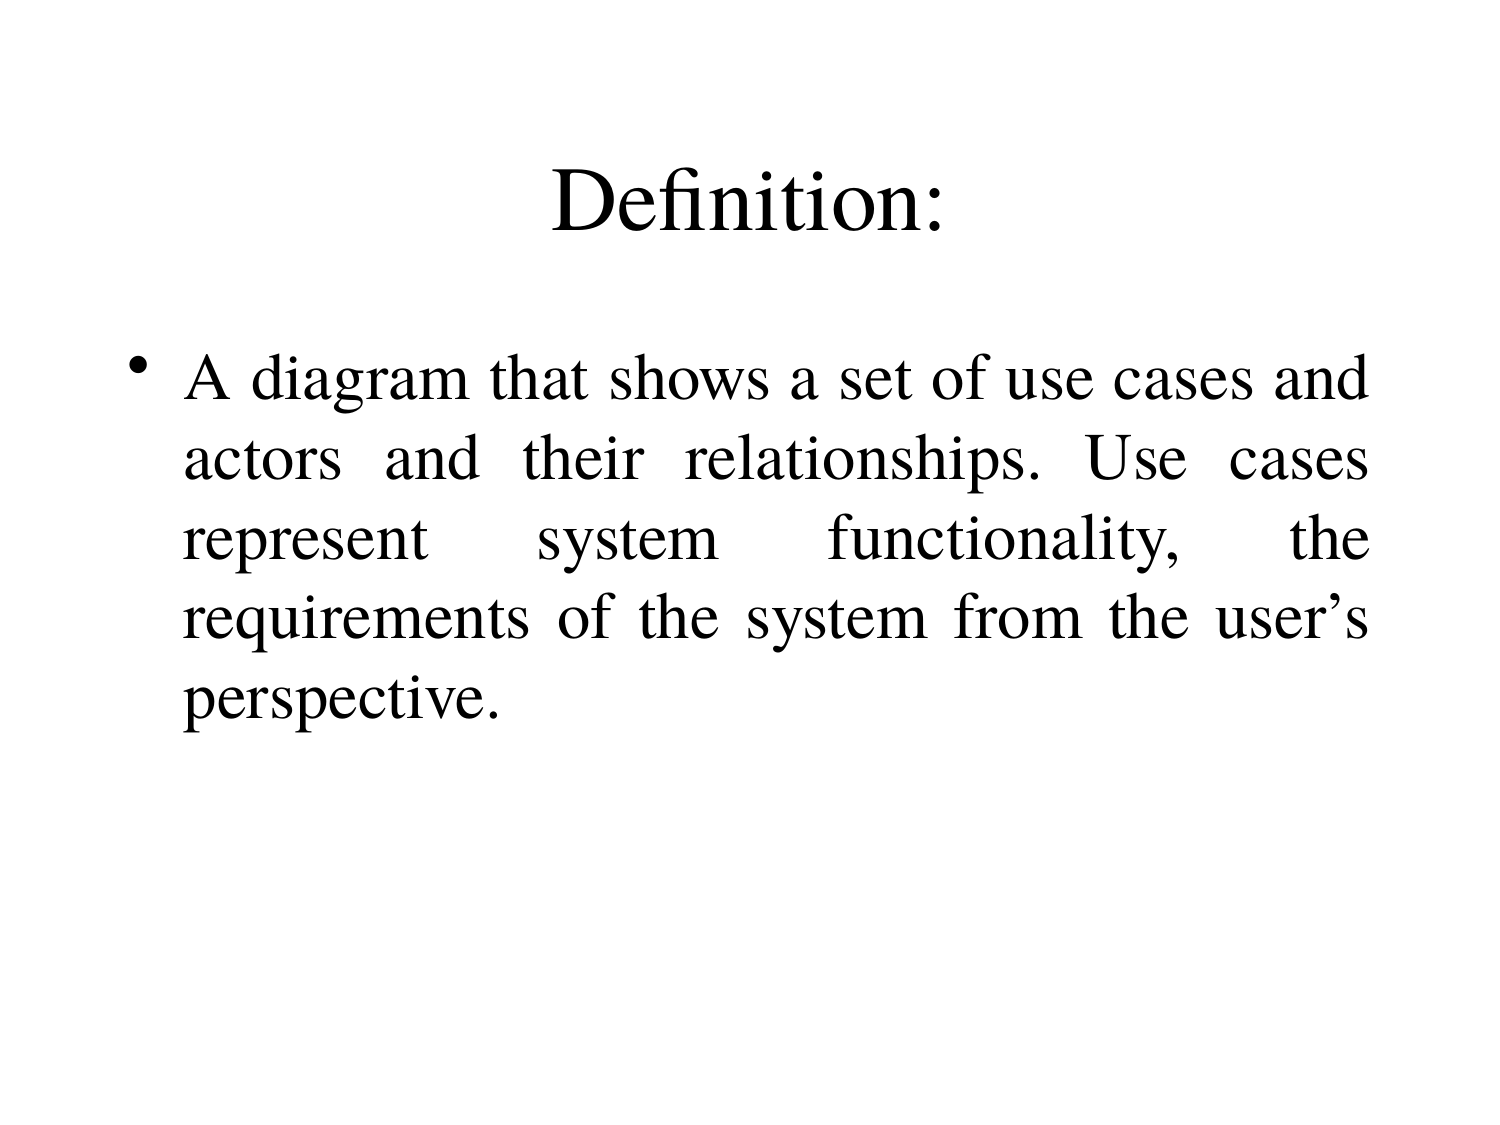

# Definition:
A diagram that shows a set of use cases and actors and their relationships. Use cases represent system functionality, the requirements of the system from the user’s perspective.